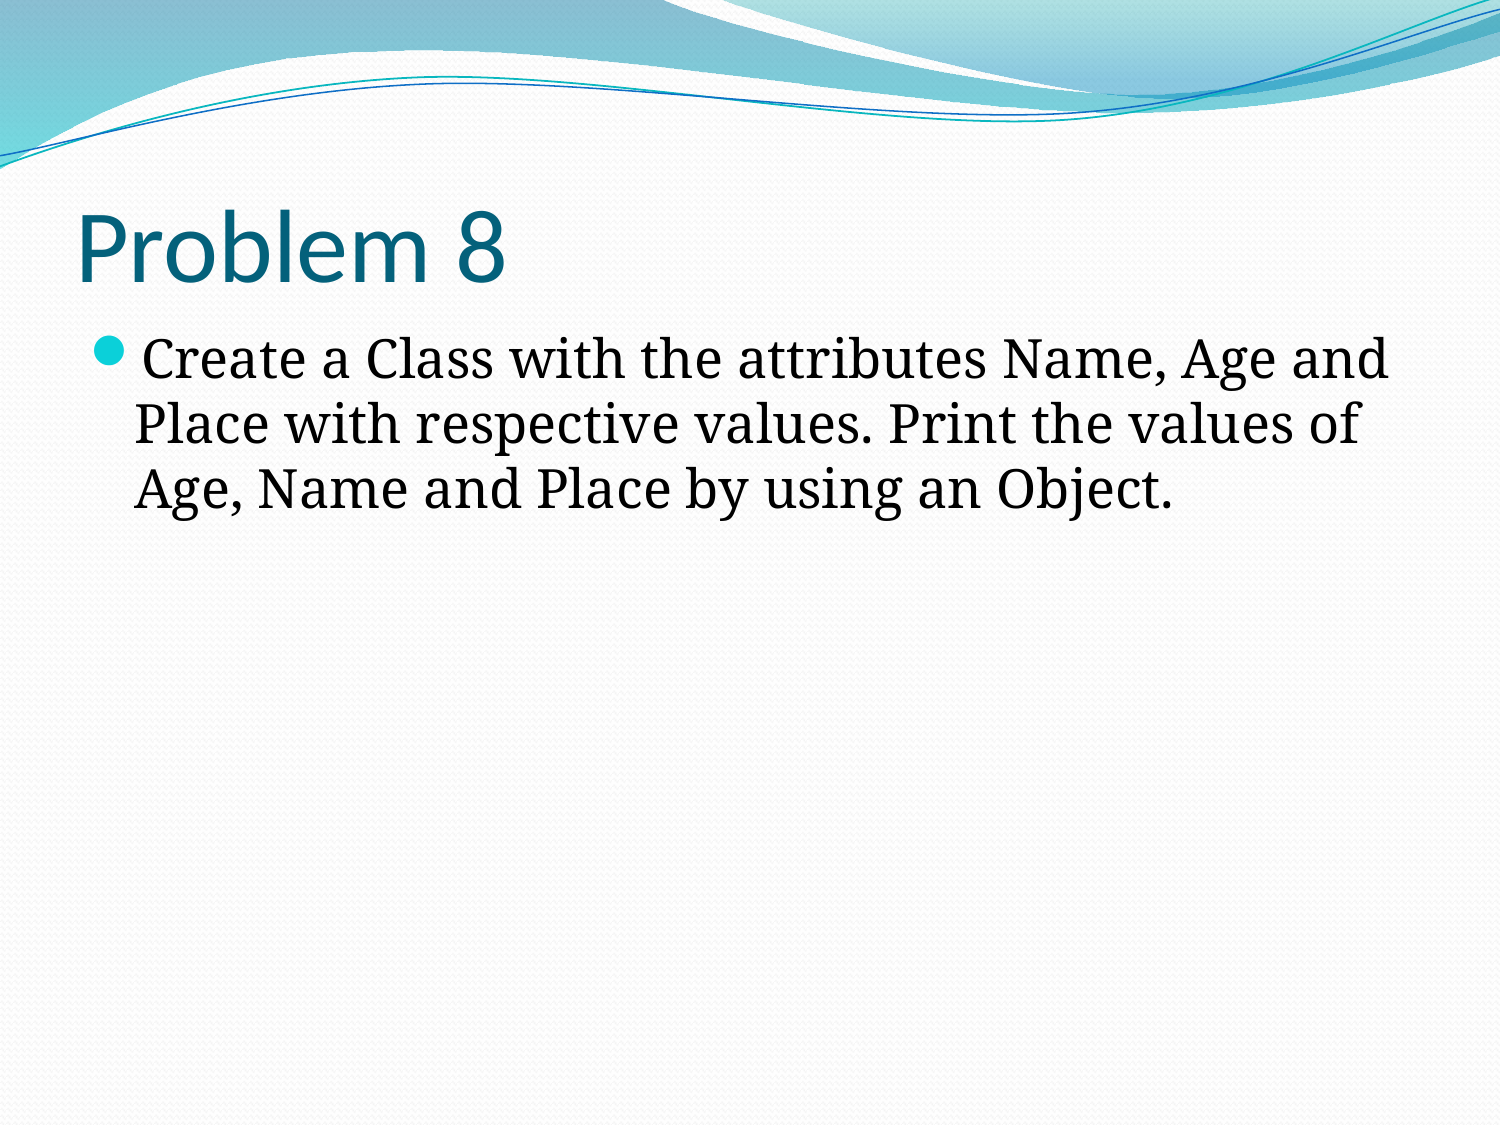

# Problem 8
Create a Class with the attributes Name, Age and Place with respective values. Print the values of Age, Name and Place by using an Object.